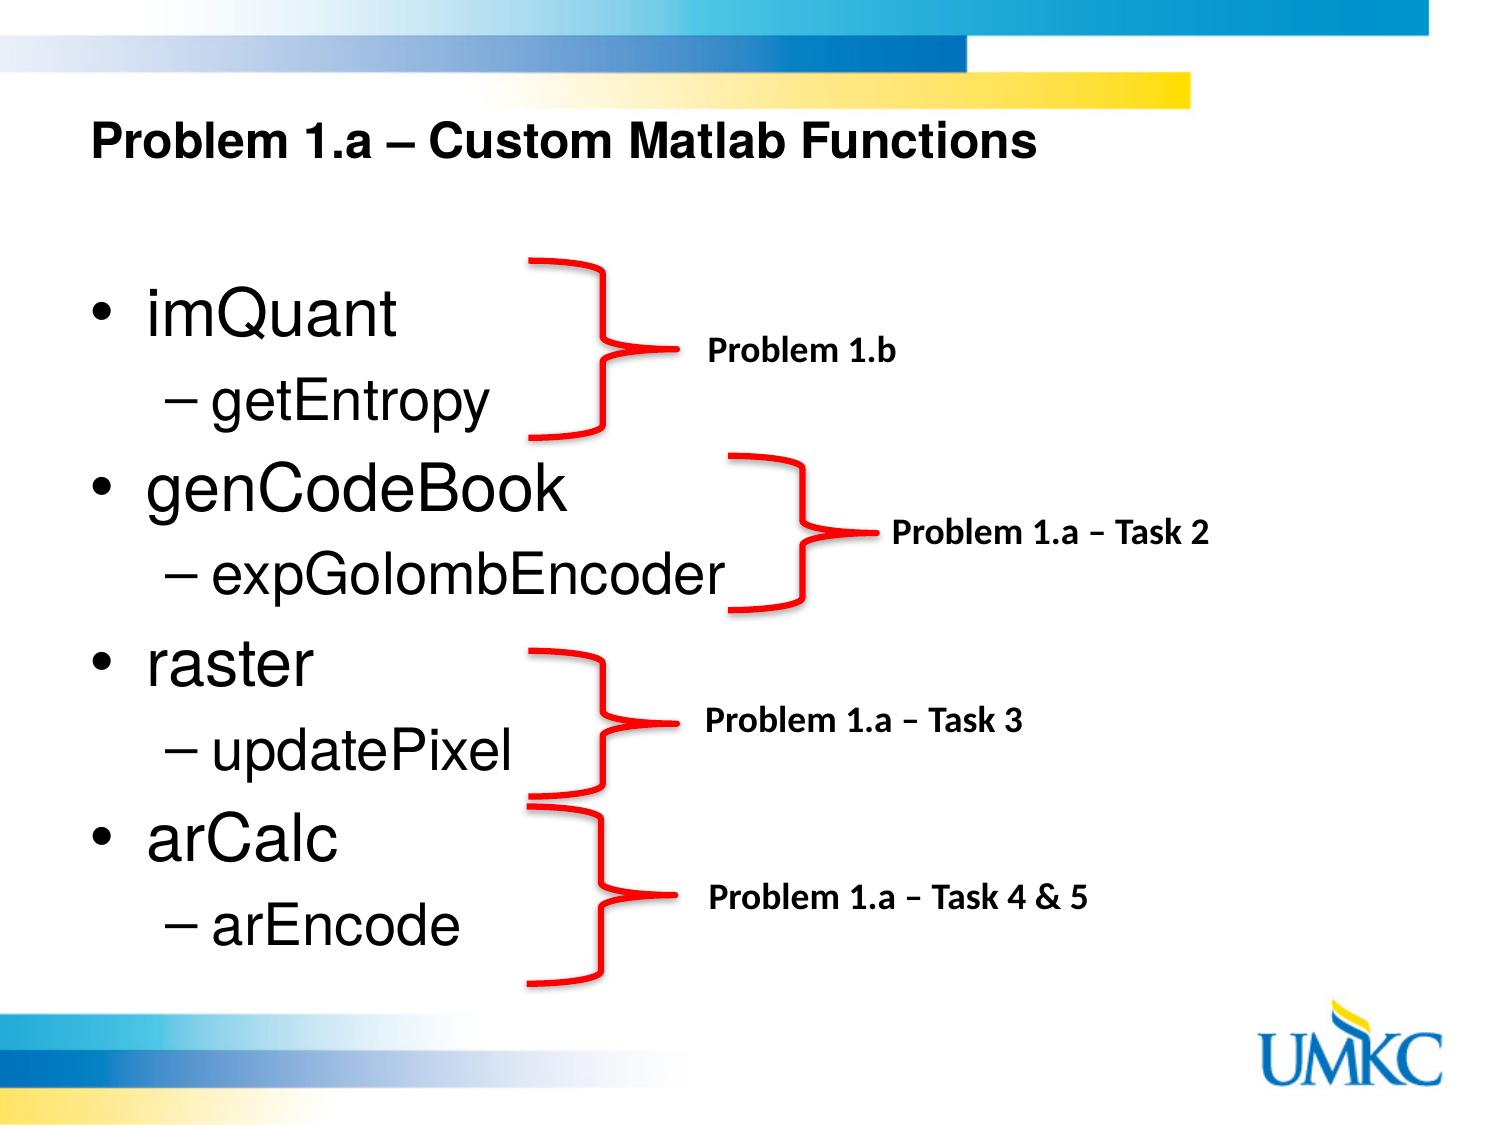

# Problem 1.a – Custom Matlab Functions

imQuant
getEntropy
genCodeBook
expGolombEncoder
raster
updatePixel
arCalc
arEncode
Problem 1.b

Problem 1.a – Task 2

Problem 1.a – Task 3

Problem 1.a – Task 4 & 5